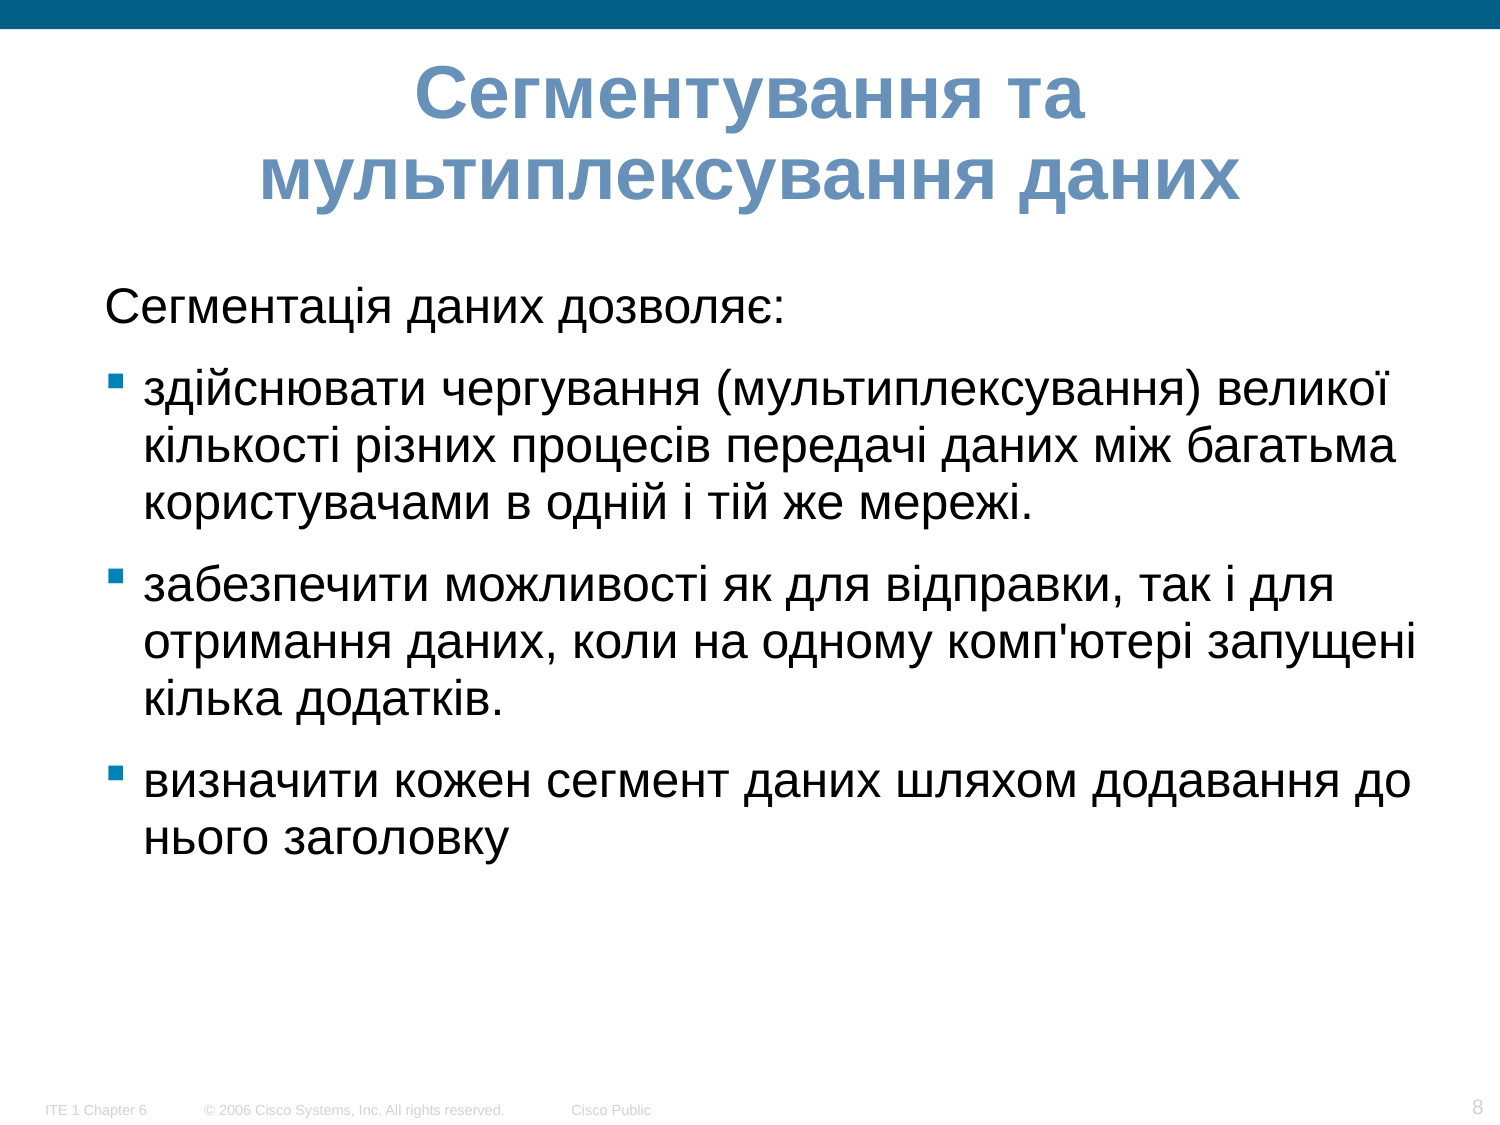

# Сегментування та мультиплексування даних
Сегментація даних дозволяє:
здійснювати чергування (мультиплексування) великої кількості різних процесів передачі даних між багатьма користувачами в одній і тій же мережі.
забезпечити можливості як для відправки, так і для отримання даних, коли на одному комп'ютері запущені кілька додатків.
визначити кожен сегмент даних шляхом додавання до нього заголовку